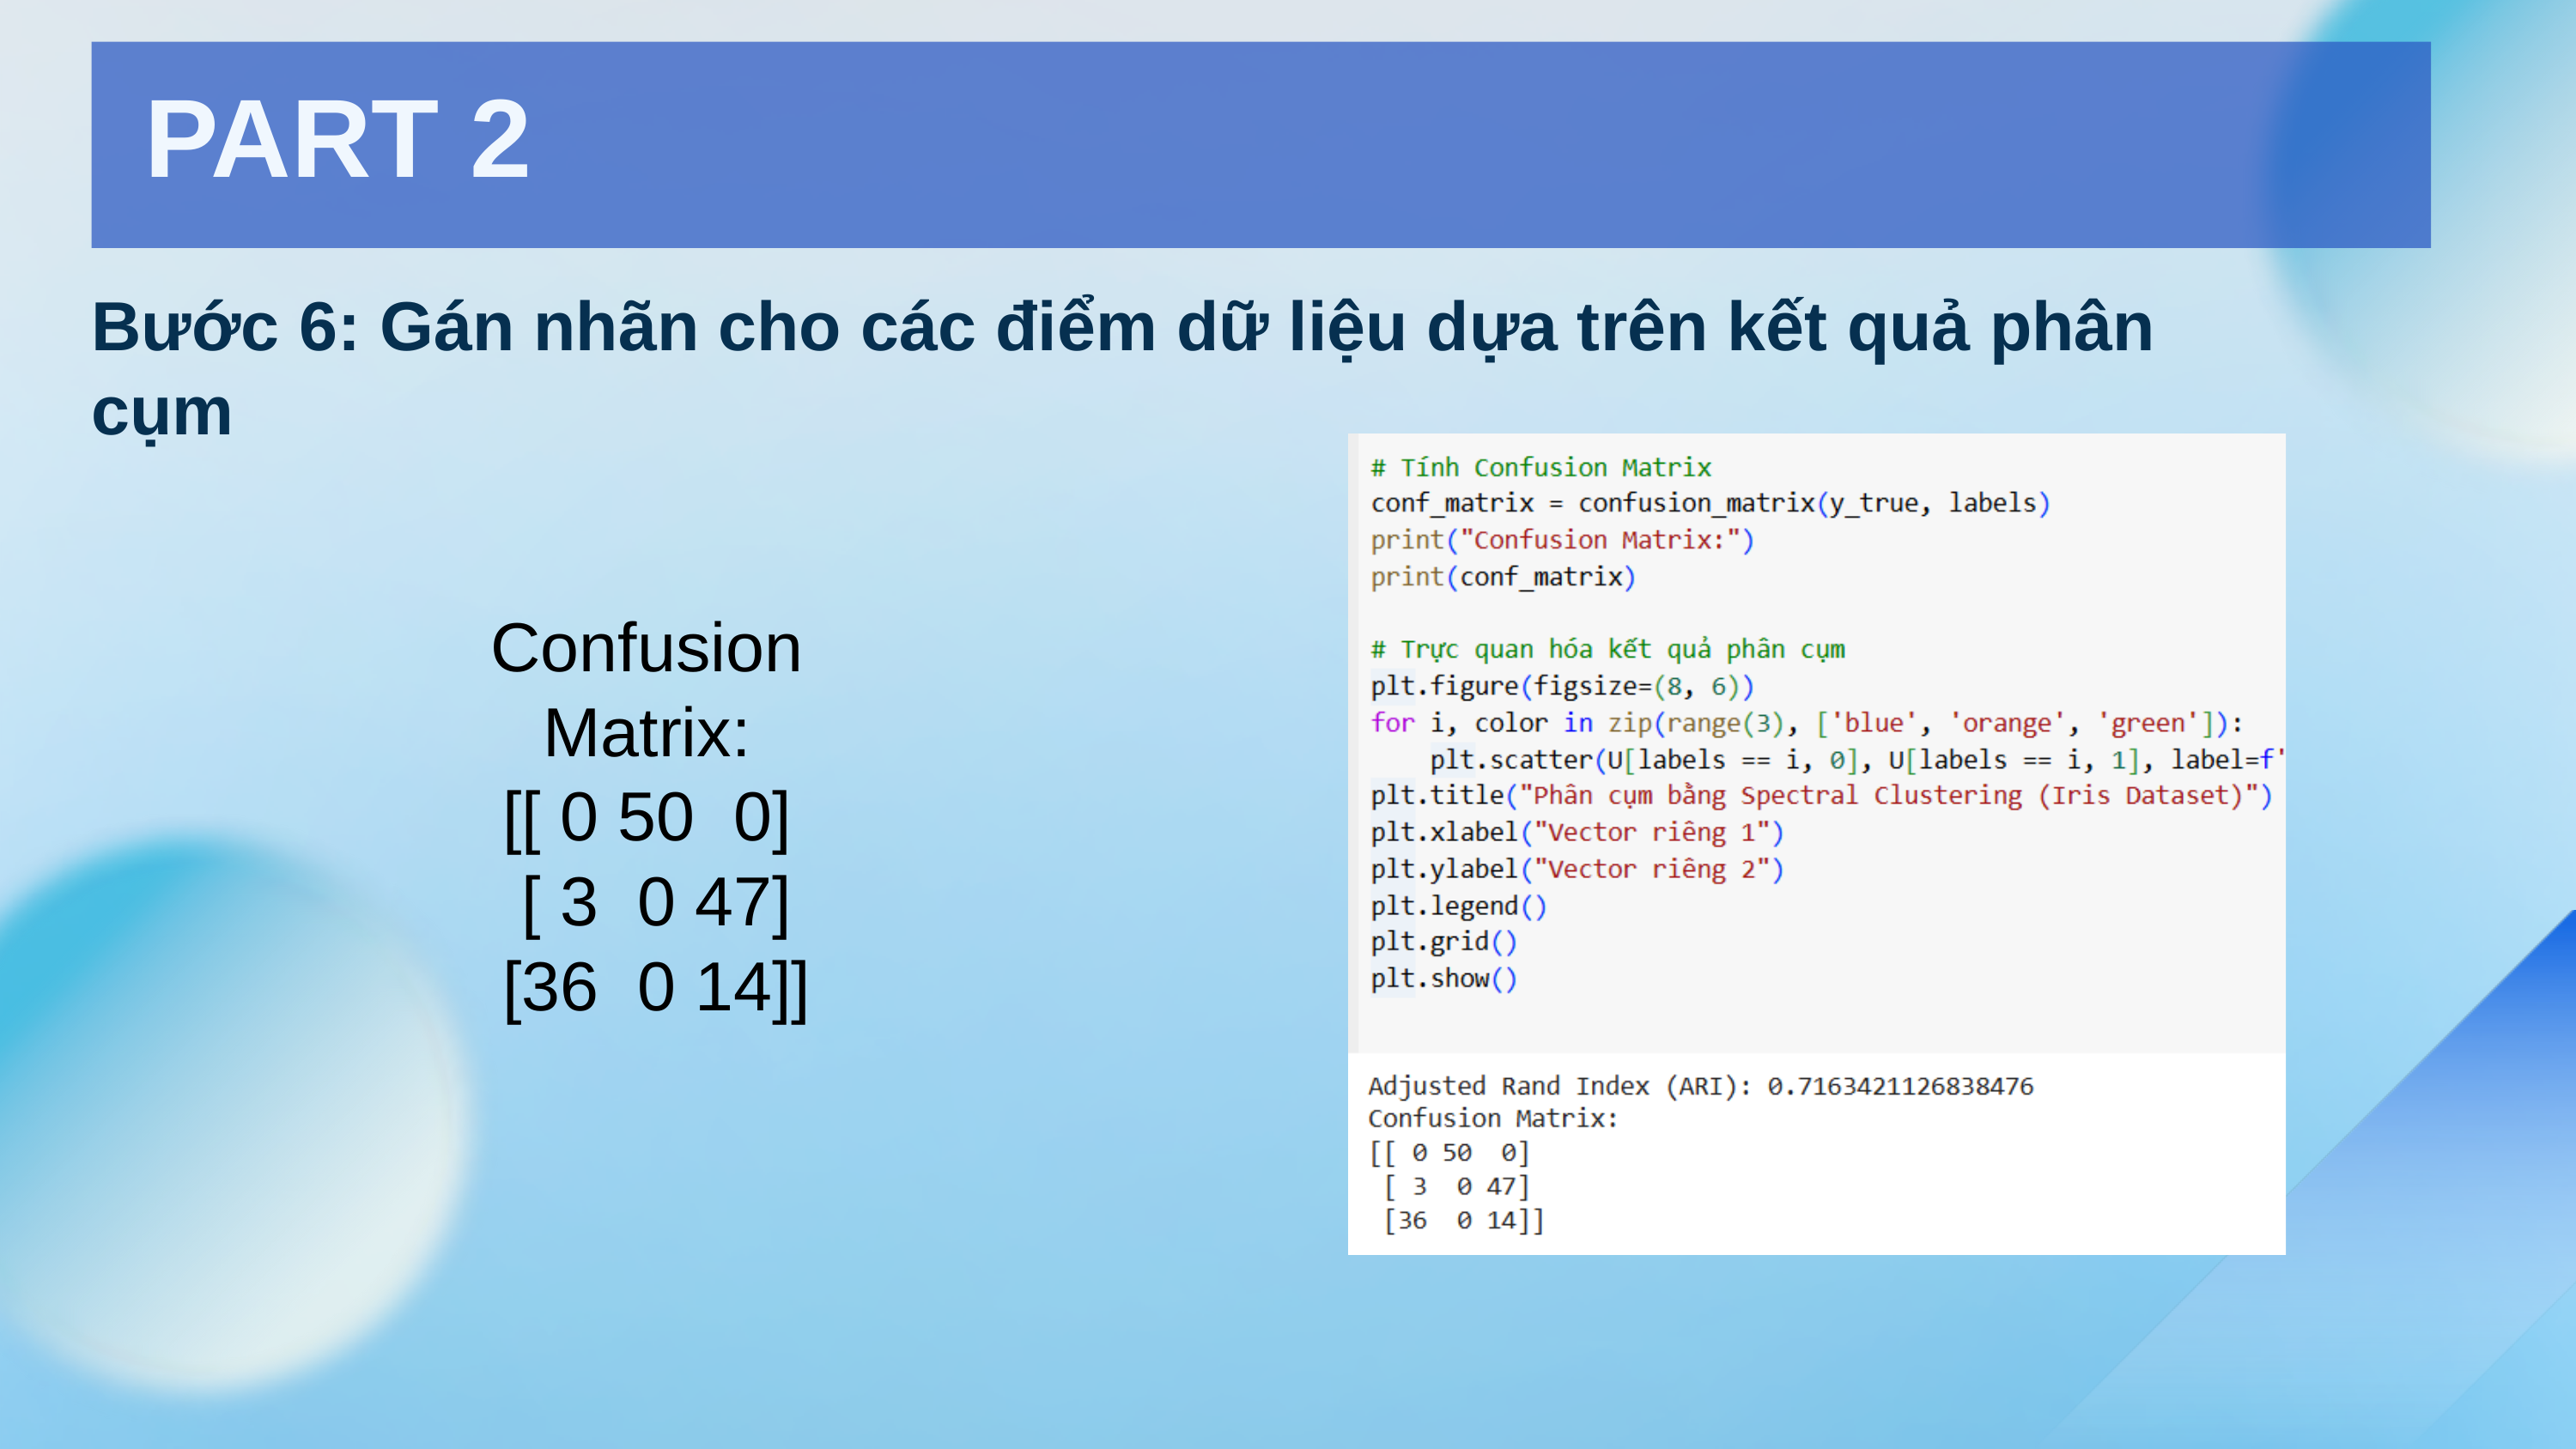

PART 2
Bước 6: Gán nhãn cho các điểm dữ liệu dựa trên kết quả phân cụm

Confusion Matrix:
[[ 0 50  0]
 [ 3  0 47]
 [36  0 14]]